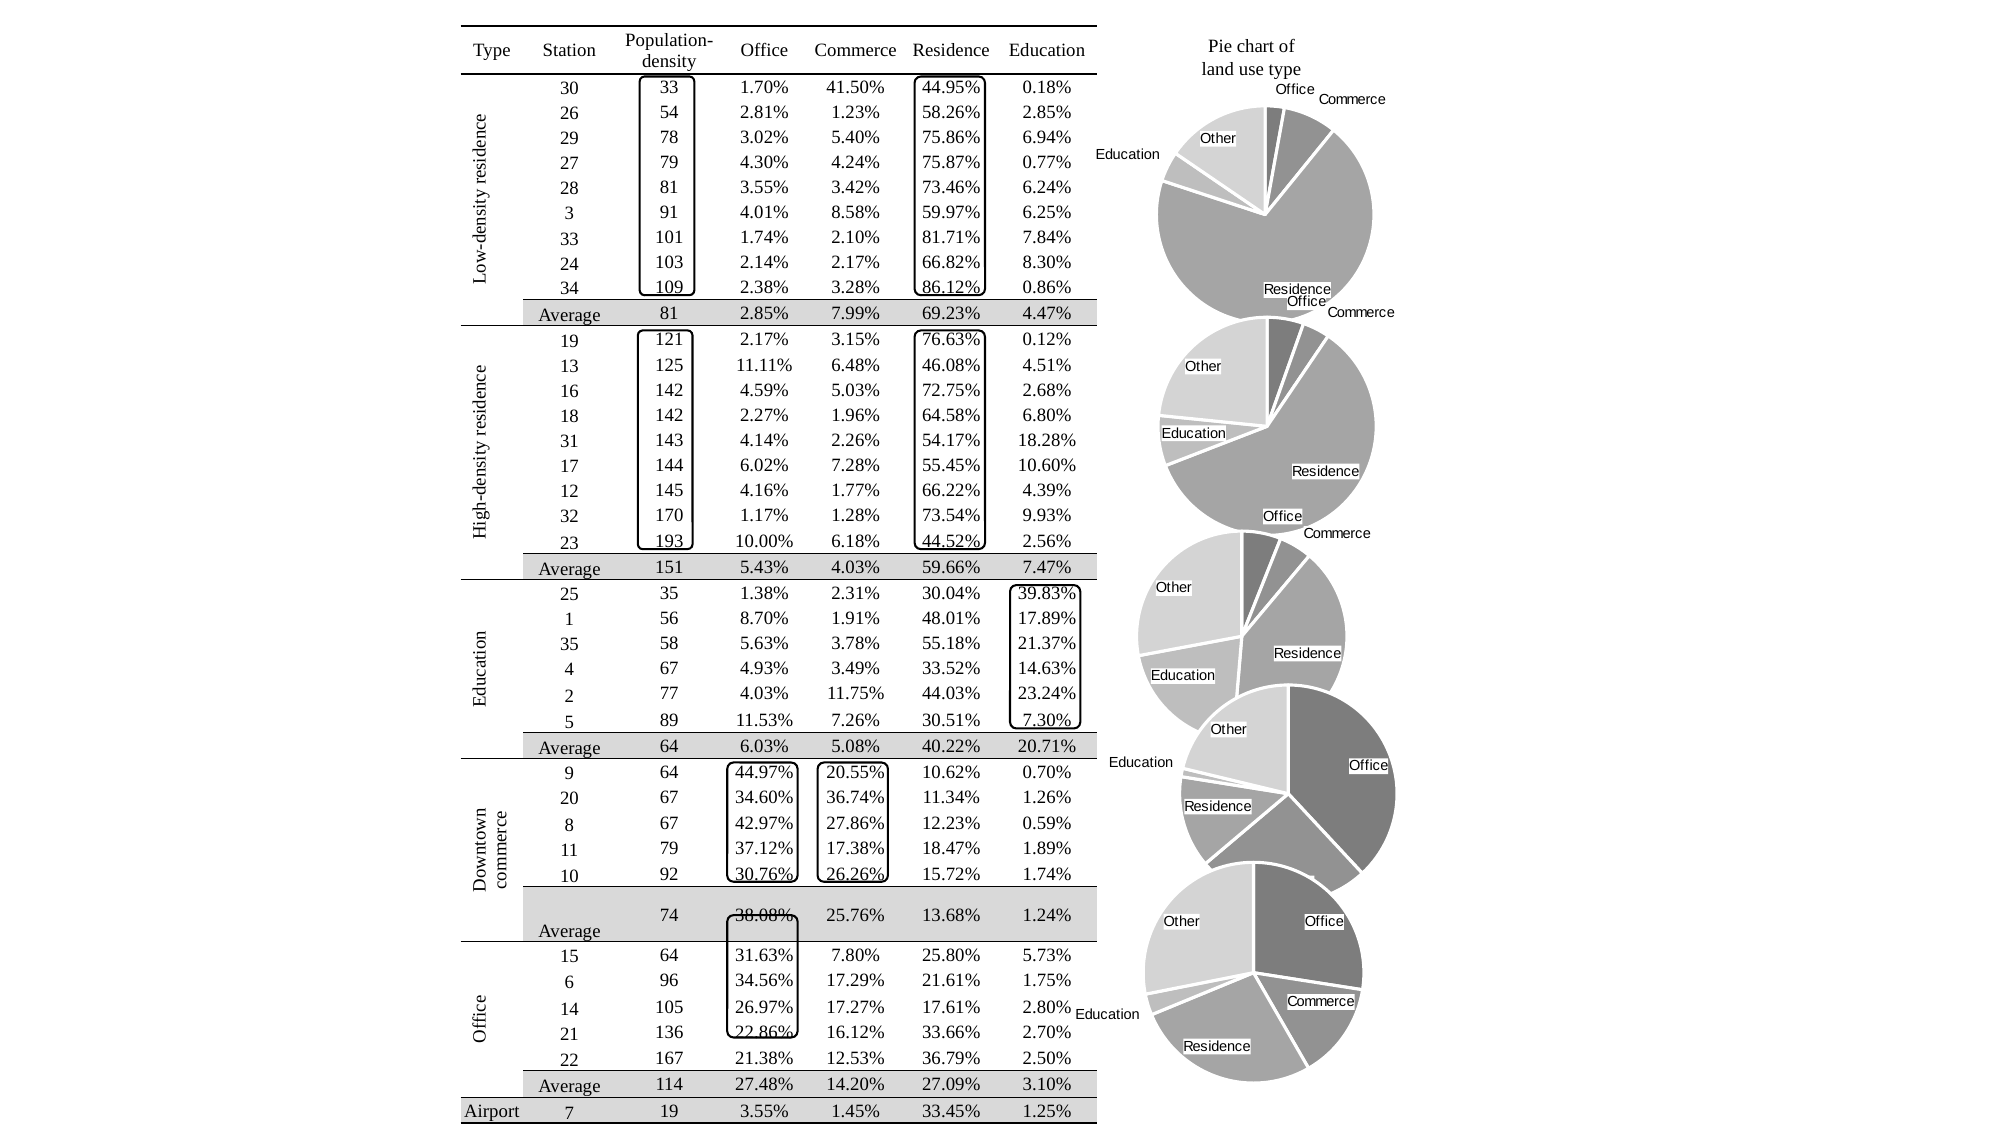

| Type | Station | Population-density | Office | Commerce | Residence | Education |
| --- | --- | --- | --- | --- | --- | --- |
| Low-density residence | 30 | 33 | 1.70% | 41.50% | 44.95% | 0.18% |
|  | 26 | 54 | 2.81% | 1.23% | 58.26% | 2.85% |
|  | 29 | 78 | 3.02% | 5.40% | 75.86% | 6.94% |
|  | 27 | 79 | 4.30% | 4.24% | 75.87% | 0.77% |
|  | 28 | 81 | 3.55% | 3.42% | 73.46% | 6.24% |
|  | 3 | 91 | 4.01% | 8.58% | 59.97% | 6.25% |
|  | 33 | 101 | 1.74% | 2.10% | 81.71% | 7.84% |
|  | 24 | 103 | 2.14% | 2.17% | 66.82% | 8.30% |
|  | 34 | 109 | 2.38% | 3.28% | 86.12% | 0.86% |
|  | Average | 81 | 2.85% | 7.99% | 69.23% | 4.47% |
| High-density residence | 19 | 121 | 2.17% | 3.15% | 76.63% | 0.12% |
|  | 13 | 125 | 11.11% | 6.48% | 46.08% | 4.51% |
|  | 16 | 142 | 4.59% | 5.03% | 72.75% | 2.68% |
|  | 18 | 142 | 2.27% | 1.96% | 64.58% | 6.80% |
|  | 31 | 143 | 4.14% | 2.26% | 54.17% | 18.28% |
|  | 17 | 144 | 6.02% | 7.28% | 55.45% | 10.60% |
|  | 12 | 145 | 4.16% | 1.77% | 66.22% | 4.39% |
|  | 32 | 170 | 1.17% | 1.28% | 73.54% | 9.93% |
|  | 23 | 193 | 10.00% | 6.18% | 44.52% | 2.56% |
|  | Average | 151 | 5.43% | 4.03% | 59.66% | 7.47% |
| Education | 25 | 35 | 1.38% | 2.31% | 30.04% | 39.83% |
|  | 1 | 56 | 8.70% | 1.91% | 48.01% | 17.89% |
|  | 35 | 58 | 5.63% | 3.78% | 55.18% | 21.37% |
|  | 4 | 67 | 4.93% | 3.49% | 33.52% | 14.63% |
|  | 2 | 77 | 4.03% | 11.75% | 44.03% | 23.24% |
|  | 5 | 89 | 11.53% | 7.26% | 30.51% | 7.30% |
|  | Average | 64 | 6.03% | 5.08% | 40.22% | 20.71% |
| Downtown commerce | 9 | 64 | 44.97% | 20.55% | 10.62% | 0.70% |
|  | 20 | 67 | 34.60% | 36.74% | 11.34% | 1.26% |
|  | 8 | 67 | 42.97% | 27.86% | 12.23% | 0.59% |
|  | 11 | 79 | 37.12% | 17.38% | 18.47% | 1.89% |
|  | 10 | 92 | 30.76% | 26.26% | 15.72% | 1.74% |
|  | Average | 74 | 38.08% | 25.76% | 13.68% | 1.24% |
| Office | 15 | 64 | 31.63% | 7.80% | 25.80% | 5.73% |
|  | 6 | 96 | 34.56% | 17.29% | 21.61% | 1.75% |
|  | 14 | 105 | 26.97% | 17.27% | 17.61% | 2.80% |
|  | 21 | 136 | 22.86% | 16.12% | 33.66% | 2.70% |
|  | 22 | 167 | 21.38% | 12.53% | 36.79% | 2.50% |
|  | Average | 114 | 27.48% | 14.20% | 27.09% | 3.10% |
| Airport | 7 | 19 | 3.55% | 1.45% | 33.45% | 1.25% |
Pie chart of land use type

### Chart

| Category | Low-density residence |
|---|---|
| Office | 0.028504271833282597 |
| Commerce | 0.07989953468599217 |
| Residence | 0.6922520286388811 |
| Education | 0.04471735844682914 |
| Other | 0.15462680639501503 |

### Chart

| Category | High-density residence |
|---|---|
| Office | 0.05432042039896151 |
| Commerce | 0.04030255843869238 |
| Residence | 0.5966455548664892 |
| Education | 0.07469707441980211 |
| Other | 0.2340343918760548 |

### Chart

| Category | Education |
|---|---|
| Office | 0.060316297728848965 |
| Commerce | 0.050841940326374596 |
| Residence | 0.4021692556296094 |
| Education | 0.20709454656376383 |
| Other | 0.2795779597514032 |

### Chart

| Category | Downtown commerce |
|---|---|
| Office | 0.3808371527376436 |
| Commerce | 0.2575720651774956 |
| Residence | 0.1367833202995466 |
| Education | 0.01236302855403389 |
| Other | 0.21244443323128026 |

### Chart

| Category | Office |
|---|---|
| Office | 0.27481836401964993 |
| Commerce | 0.1420059630335943 |
| Residence | 0.27094896967443904 |
| Education | 0.03095617326615155 |
| Other | 0.2812705300061652 |